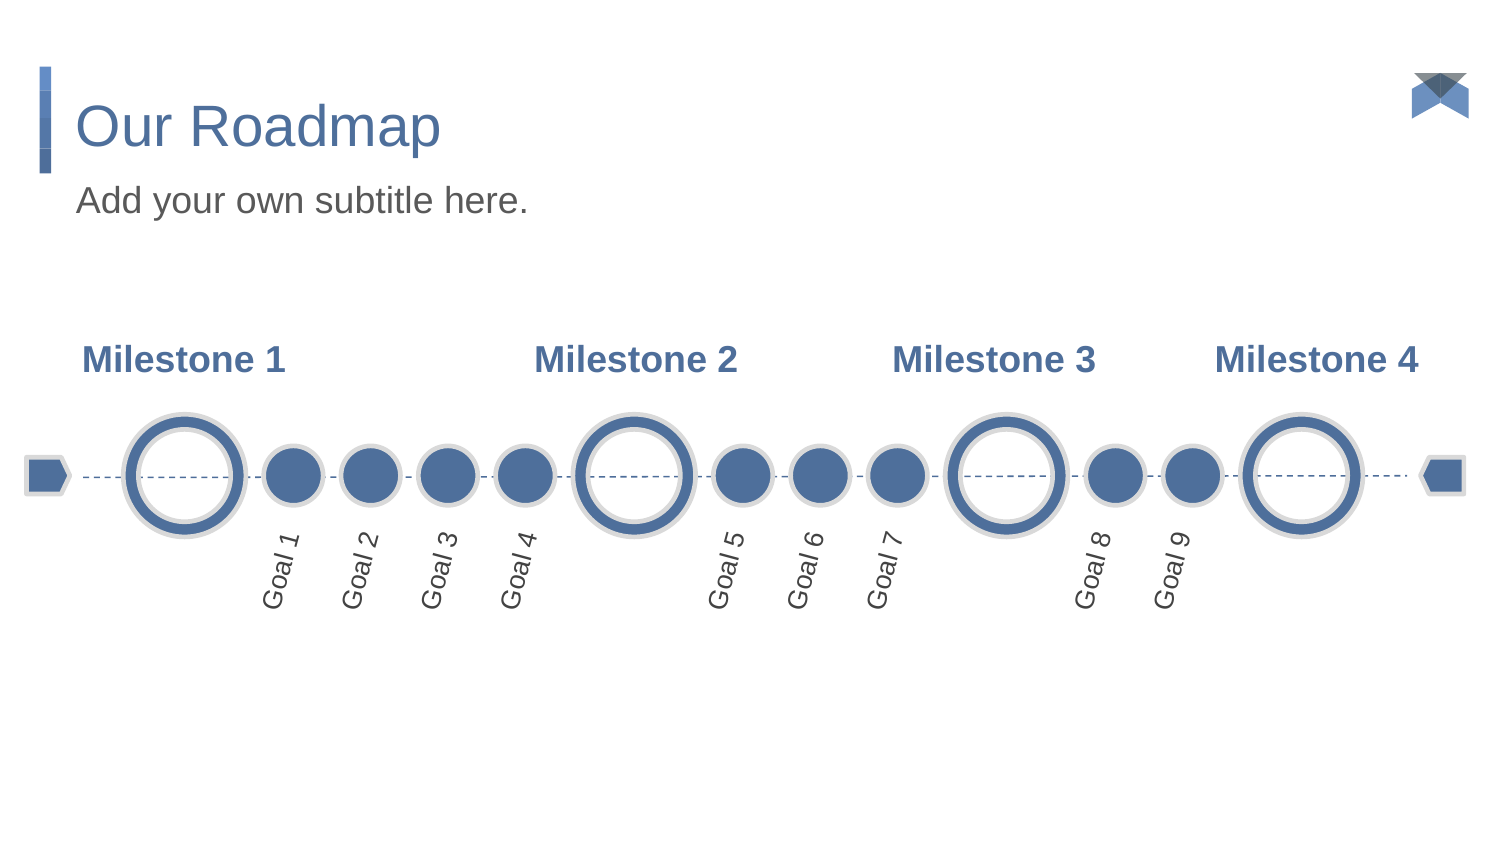

# Our Roadmap
Add your own subtitle here.
Milestone 2
Milestone 3
Milestone 4
Milestone 1

Goal 1
Goal 2
Goal 3
Goal 4
Goal 5
Goal 6
Goal 7
Goal 8
Goal 9